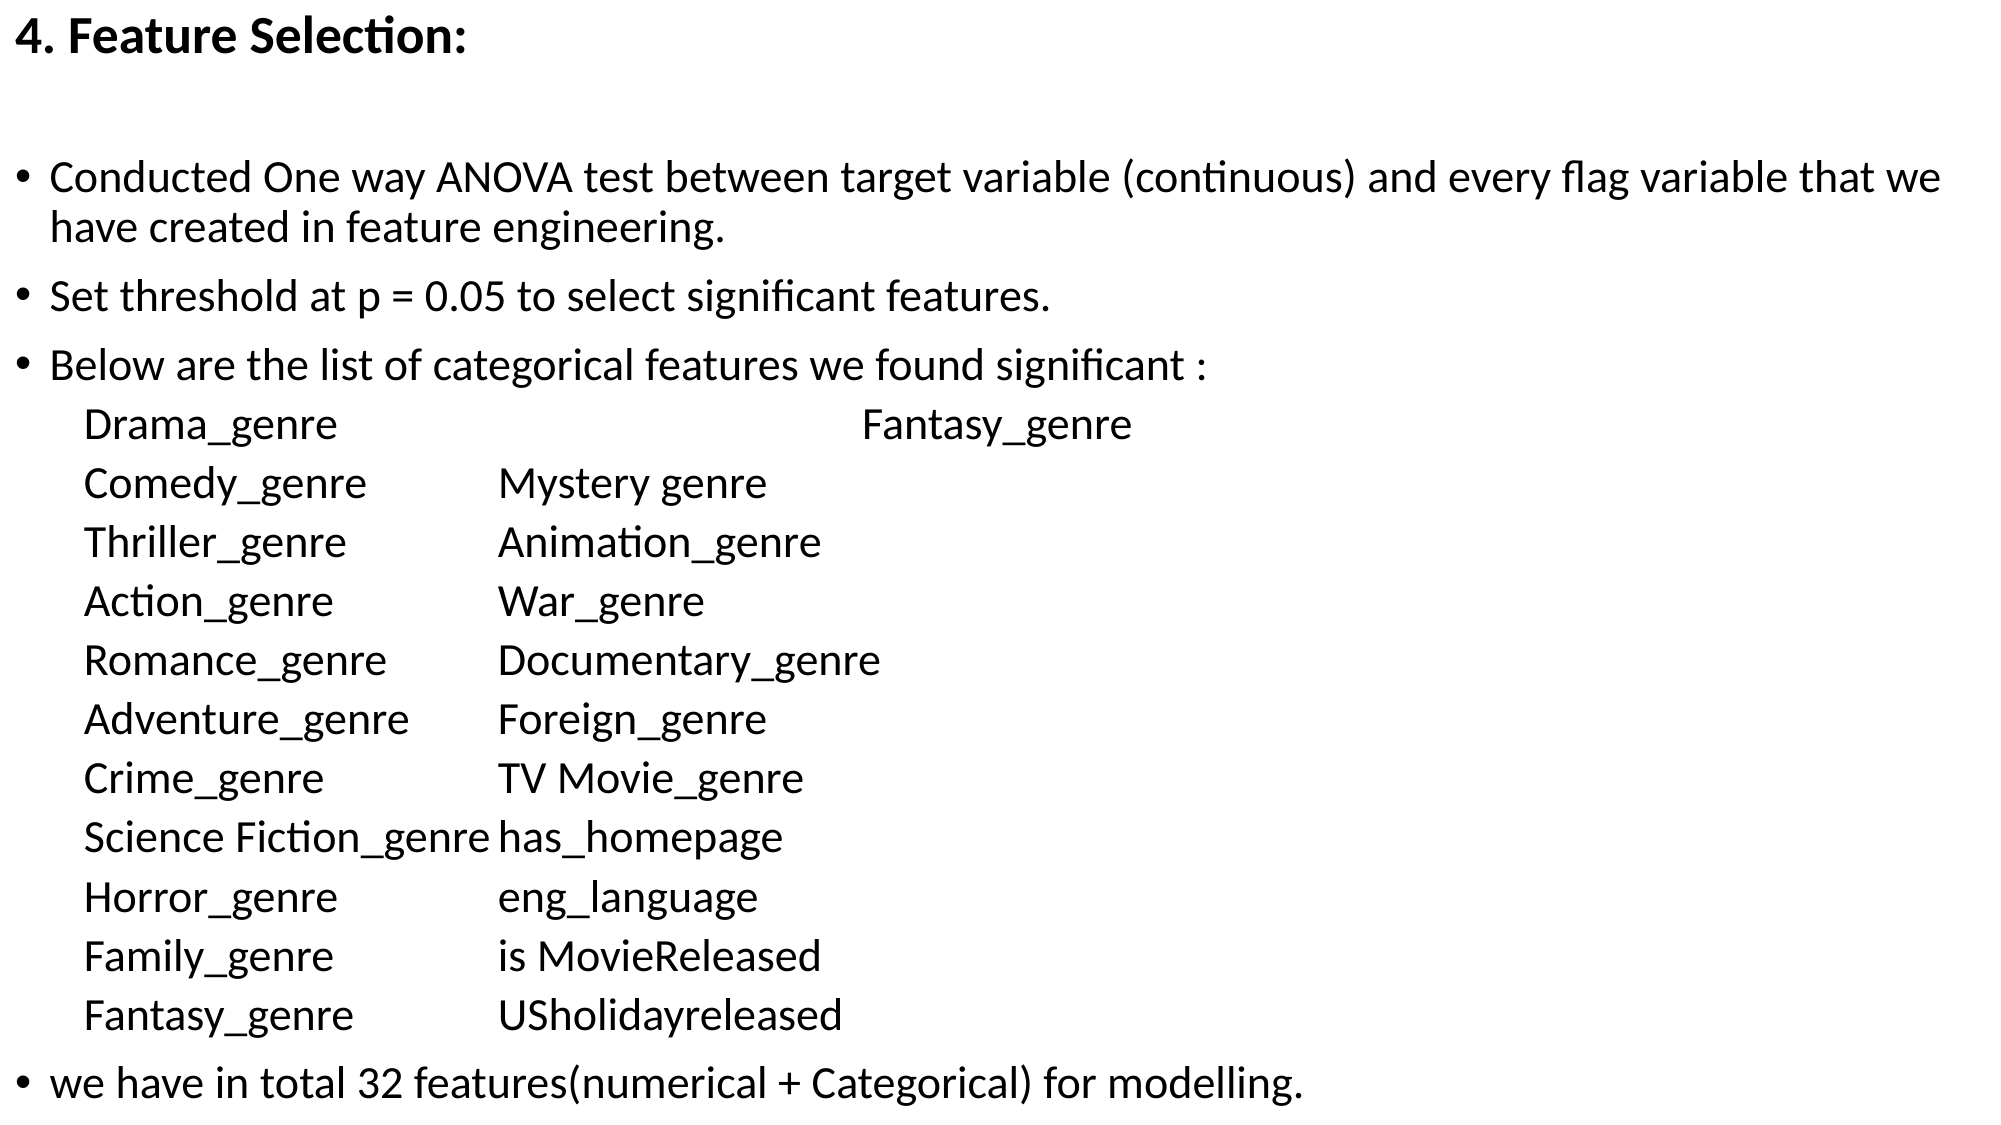

4. Feature Selection:

Conducted One way ANOVA test between target variable (continuous) and every flag variable that we have created in feature engineering.
Set threshold at p = 0.05 to select significant features.
Below are the list of categorical features we found significant :
Drama_genre                                                  Fantasy_genre
Comedy_genre				Mystery genre
Thriller_genre				Animation_genre
Action_genre				War_genre
Romance_genre				Documentary_genre
Adventure_genre				Foreign_genre
Crime_genre				TV Movie_genre
Science Fiction_genre			has_homepage
Horror_genre 				eng_language
Family_genre				is MovieReleased
Fantasy_genre				USholidayreleased
we have in total 32 features(numerical + Categorical) for modelling.